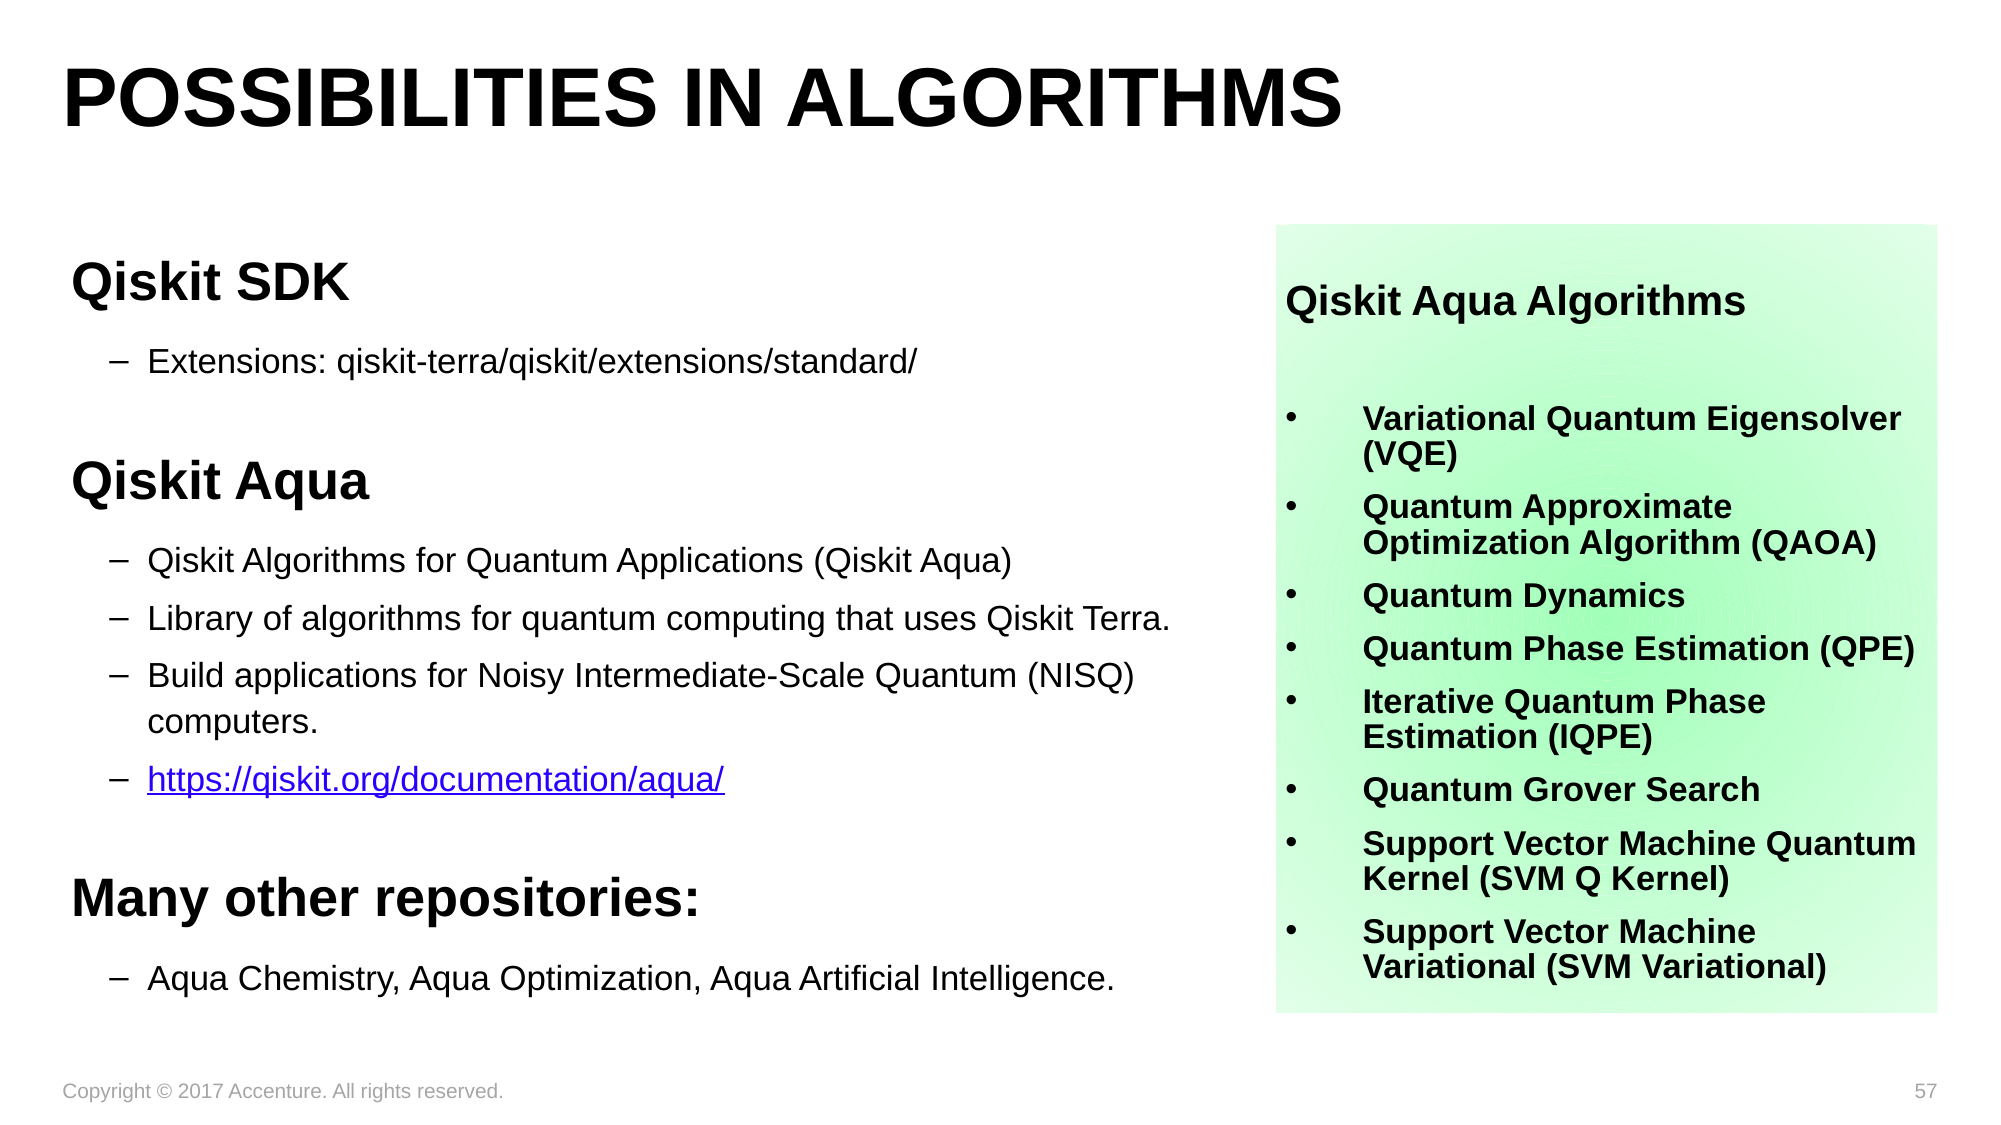

# POSSIBILITIES IN AlgorithmS

Qiskit Aqua Algorithms

Variational Quantum Eigensolver (VQE)
Quantum Approximate Optimization Algorithm (QAOA)
Quantum Dynamics
Quantum Phase Estimation (QPE)
Iterative Quantum Phase Estimation (IQPE)
Quantum Grover Search
Support Vector Machine Quantum Kernel (SVM Q Kernel)
Support Vector Machine Variational (SVM Variational)

Qiskit SDK
Extensions: qiskit-terra/qiskit/extensions/standard/

Qiskit Aqua
Qiskit Algorithms for Quantum Applications (Qiskit Aqua)
Library of algorithms for quantum computing that uses Qiskit Terra.
Build applications for Noisy Intermediate-Scale Quantum (NISQ) computers.
https://qiskit.org/documentation/aqua/

Many other repositories:
Aqua Chemistry, Aqua Optimization, Aqua Artificial Intelligence.
Copyright © 2017 Accenture. All rights reserved.
57